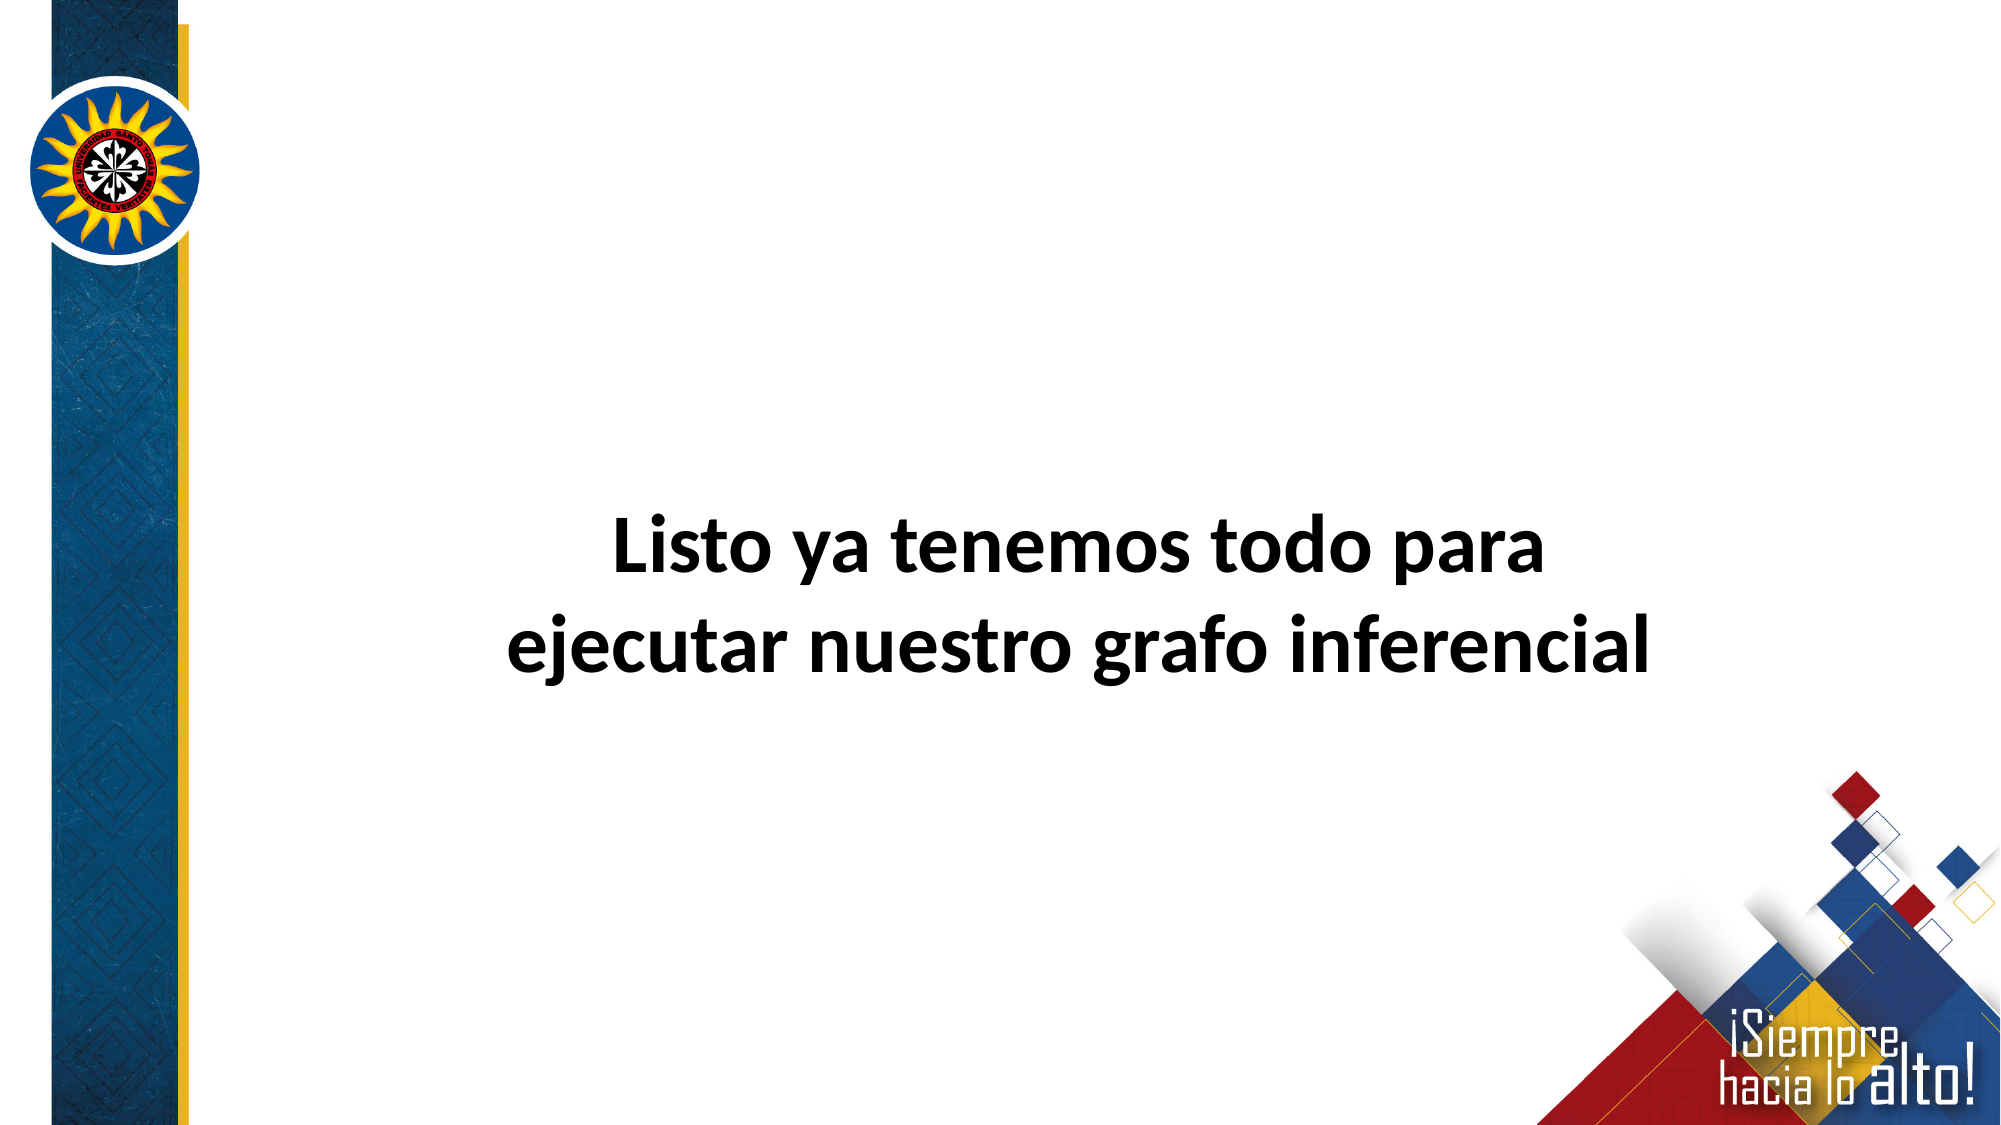

Listo ya tenemos todo para ejecutar nuestro grafo inferencial